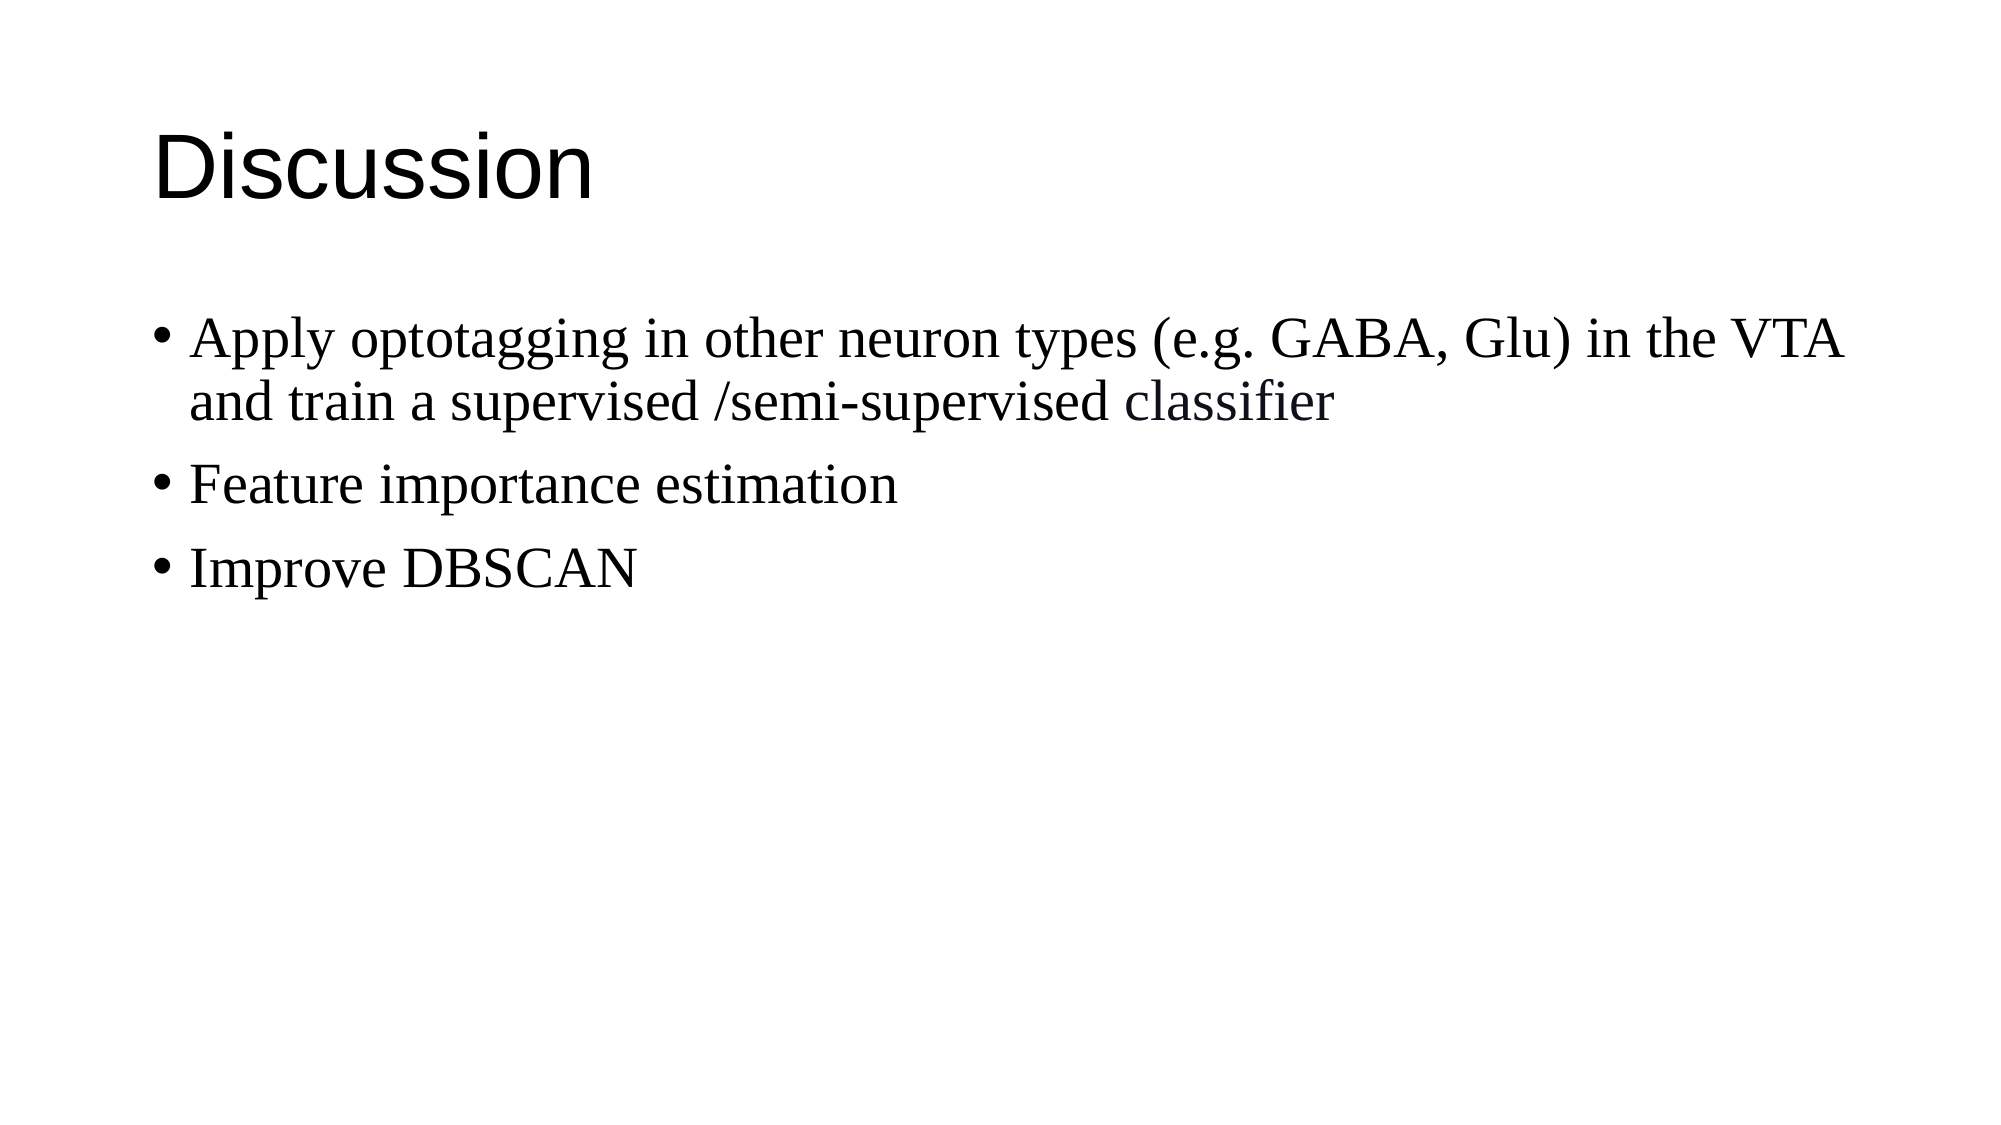

# Discussion
Apply optotagging in other neuron types (e.g. GABA, Glu) in the VTA and train a supervised /semi-supervised classifier
Feature importance estimation
Improve DBSCAN